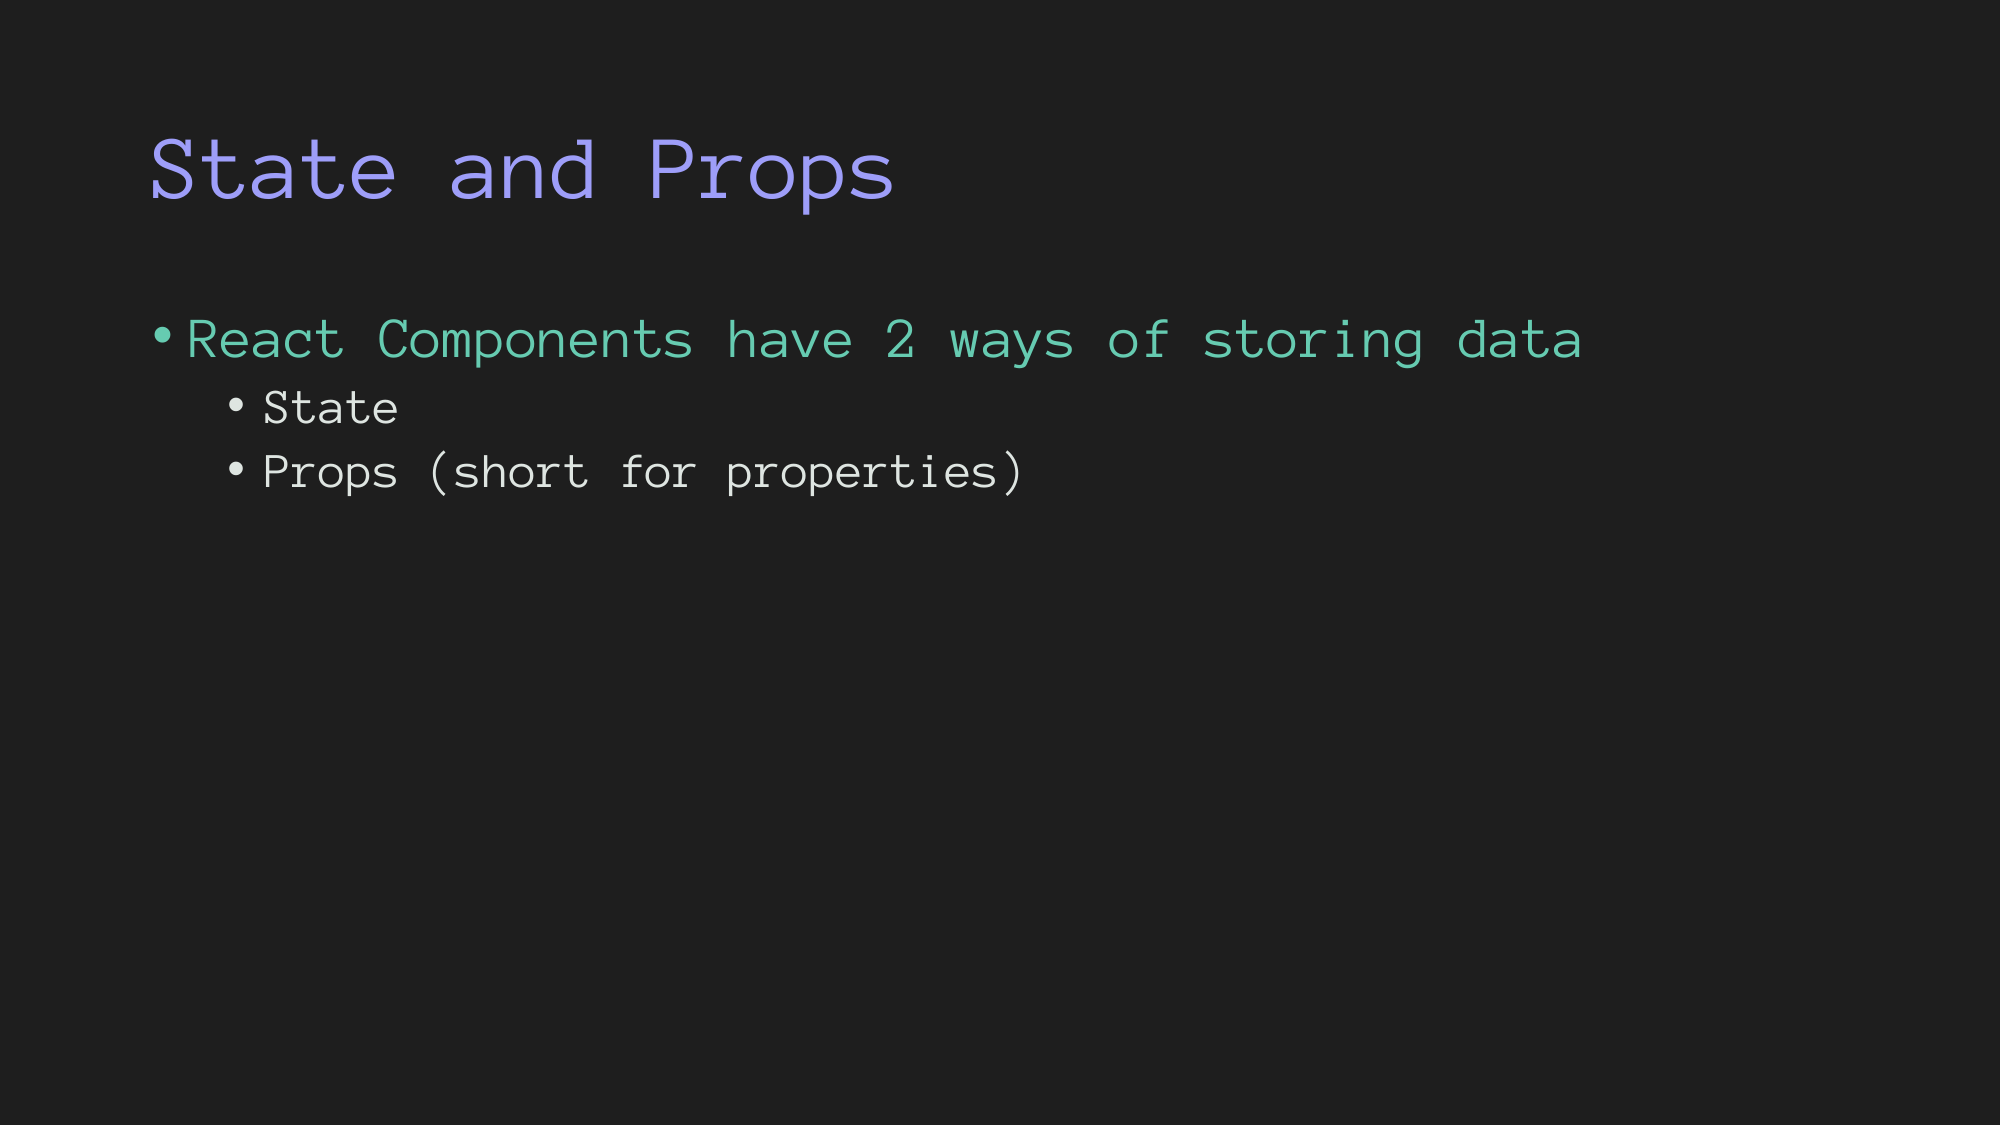

# State and Props
React Components have 2 ways of storing data
State
Props (short for properties)